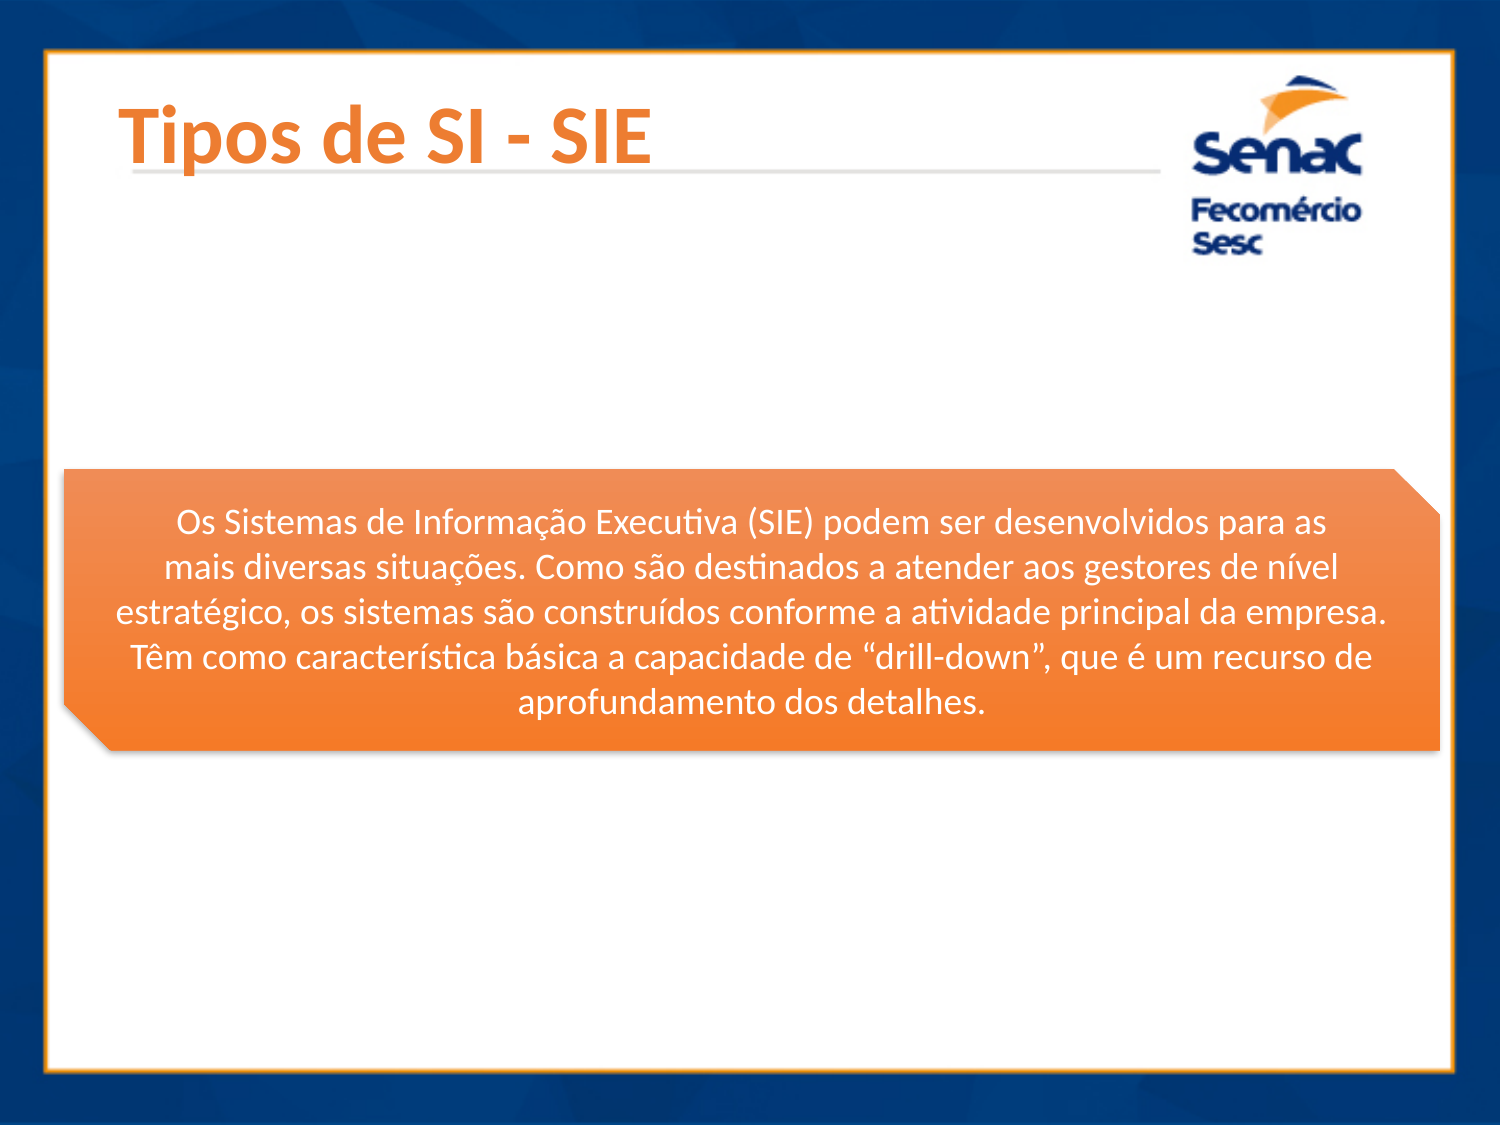

# Tipos de SI - SIE

Os Sistemas de Informação Executiva (SIE) podem ser desenvolvidos para as
mais diversas situações. Como são destinados a atender aos gestores de nível estratégico, os sistemas são construídos conforme a atividade principal da empresa. Têm como característica básica a capacidade de “drill-down”, que é um recurso de aprofundamento dos detalhes.